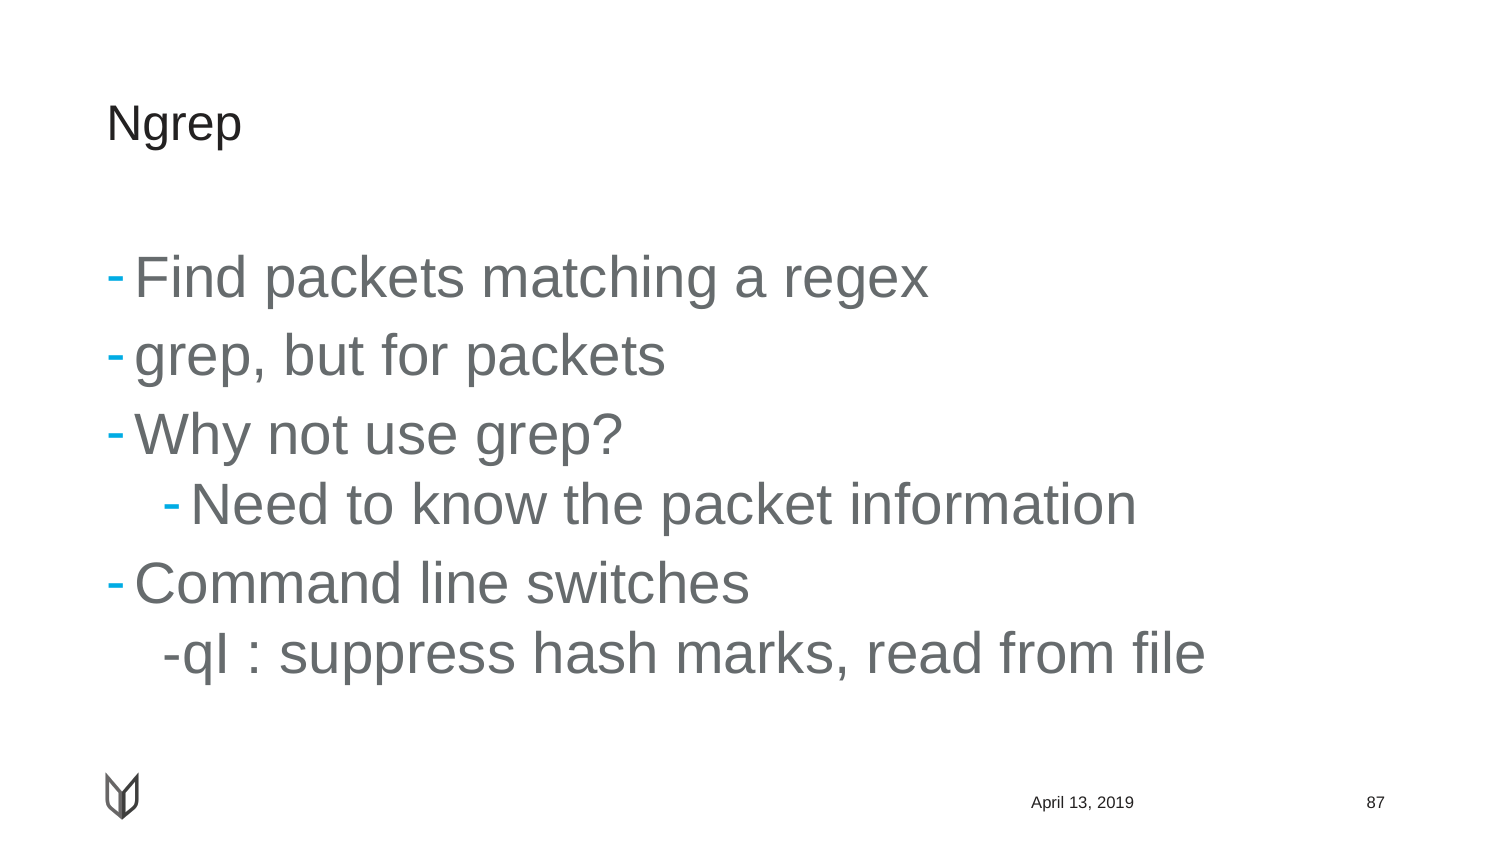

# Ngrep
Find packets matching a regex
grep, but for packets
Why not use grep?
Need to know the packet information
Command line switches
-qI : suppress hash marks, read from file

April 13, 2019
87